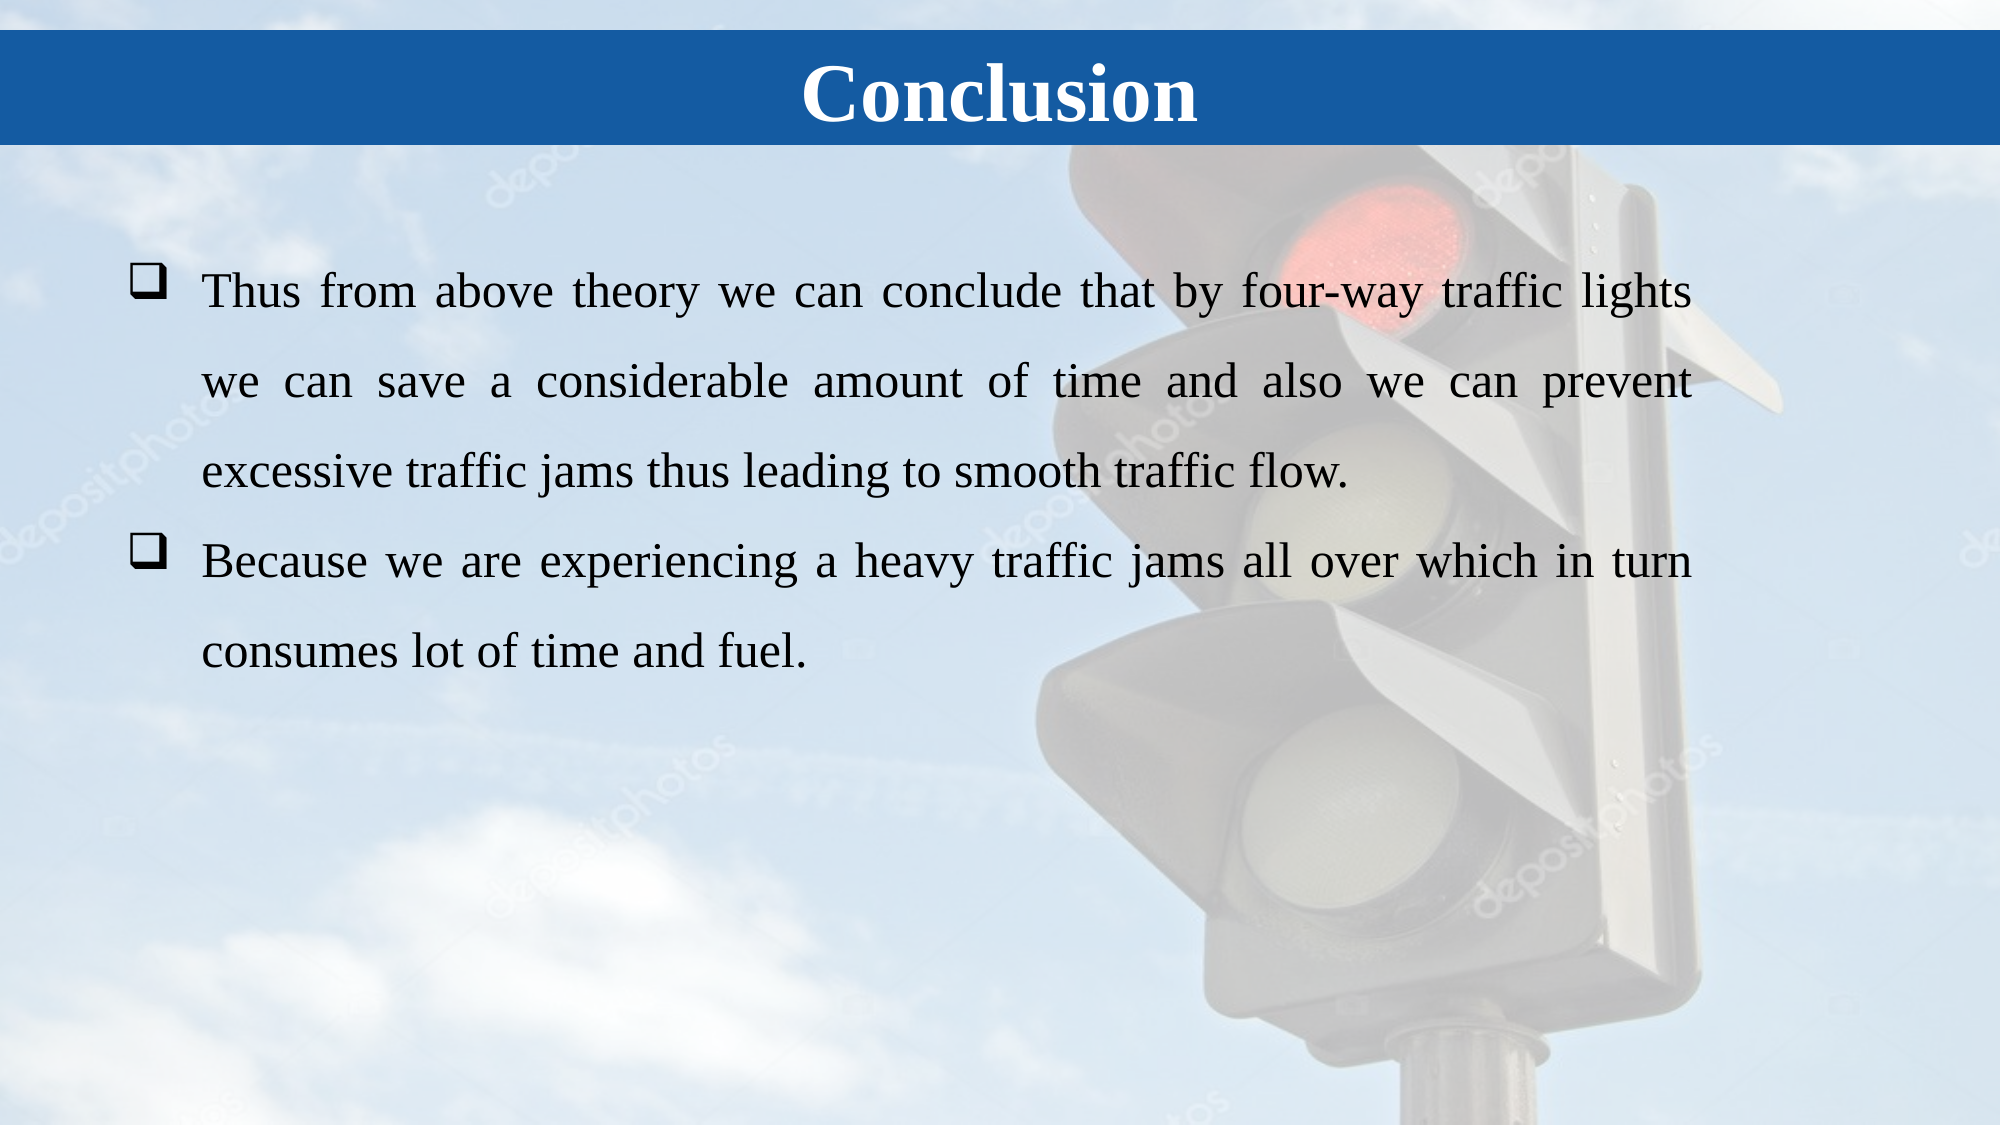

Conclusion
Thus from above theory we can conclude that by four-way traffic lights we can save a considerable amount of time and also we can prevent excessive traffic jams thus leading to smooth traffic flow.
Because we are experiencing a heavy traffic jams all over which in turn consumes lot of time and fuel.